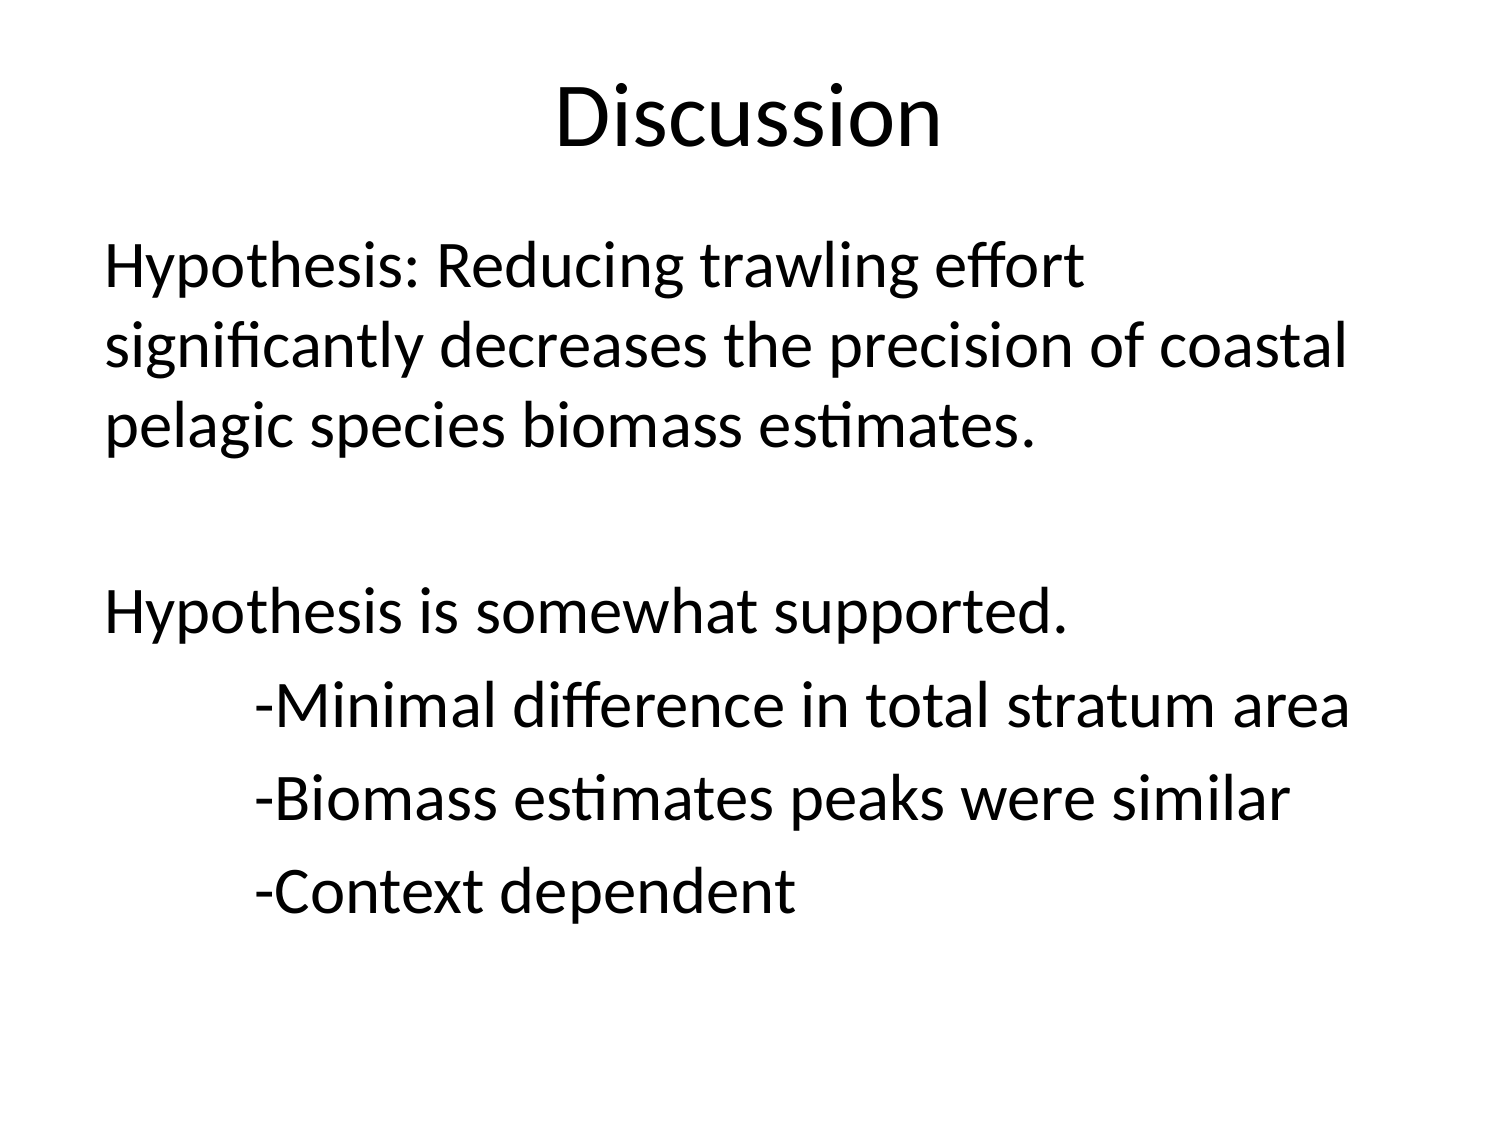

# Discussion
Hypothesis: Reducing trawling effort significantly decreases the precision of coastal pelagic species biomass estimates.

Hypothesis is somewhat supported.
	-Minimal difference in total stratum area
	-Biomass estimates peaks were similar
	-Context dependent